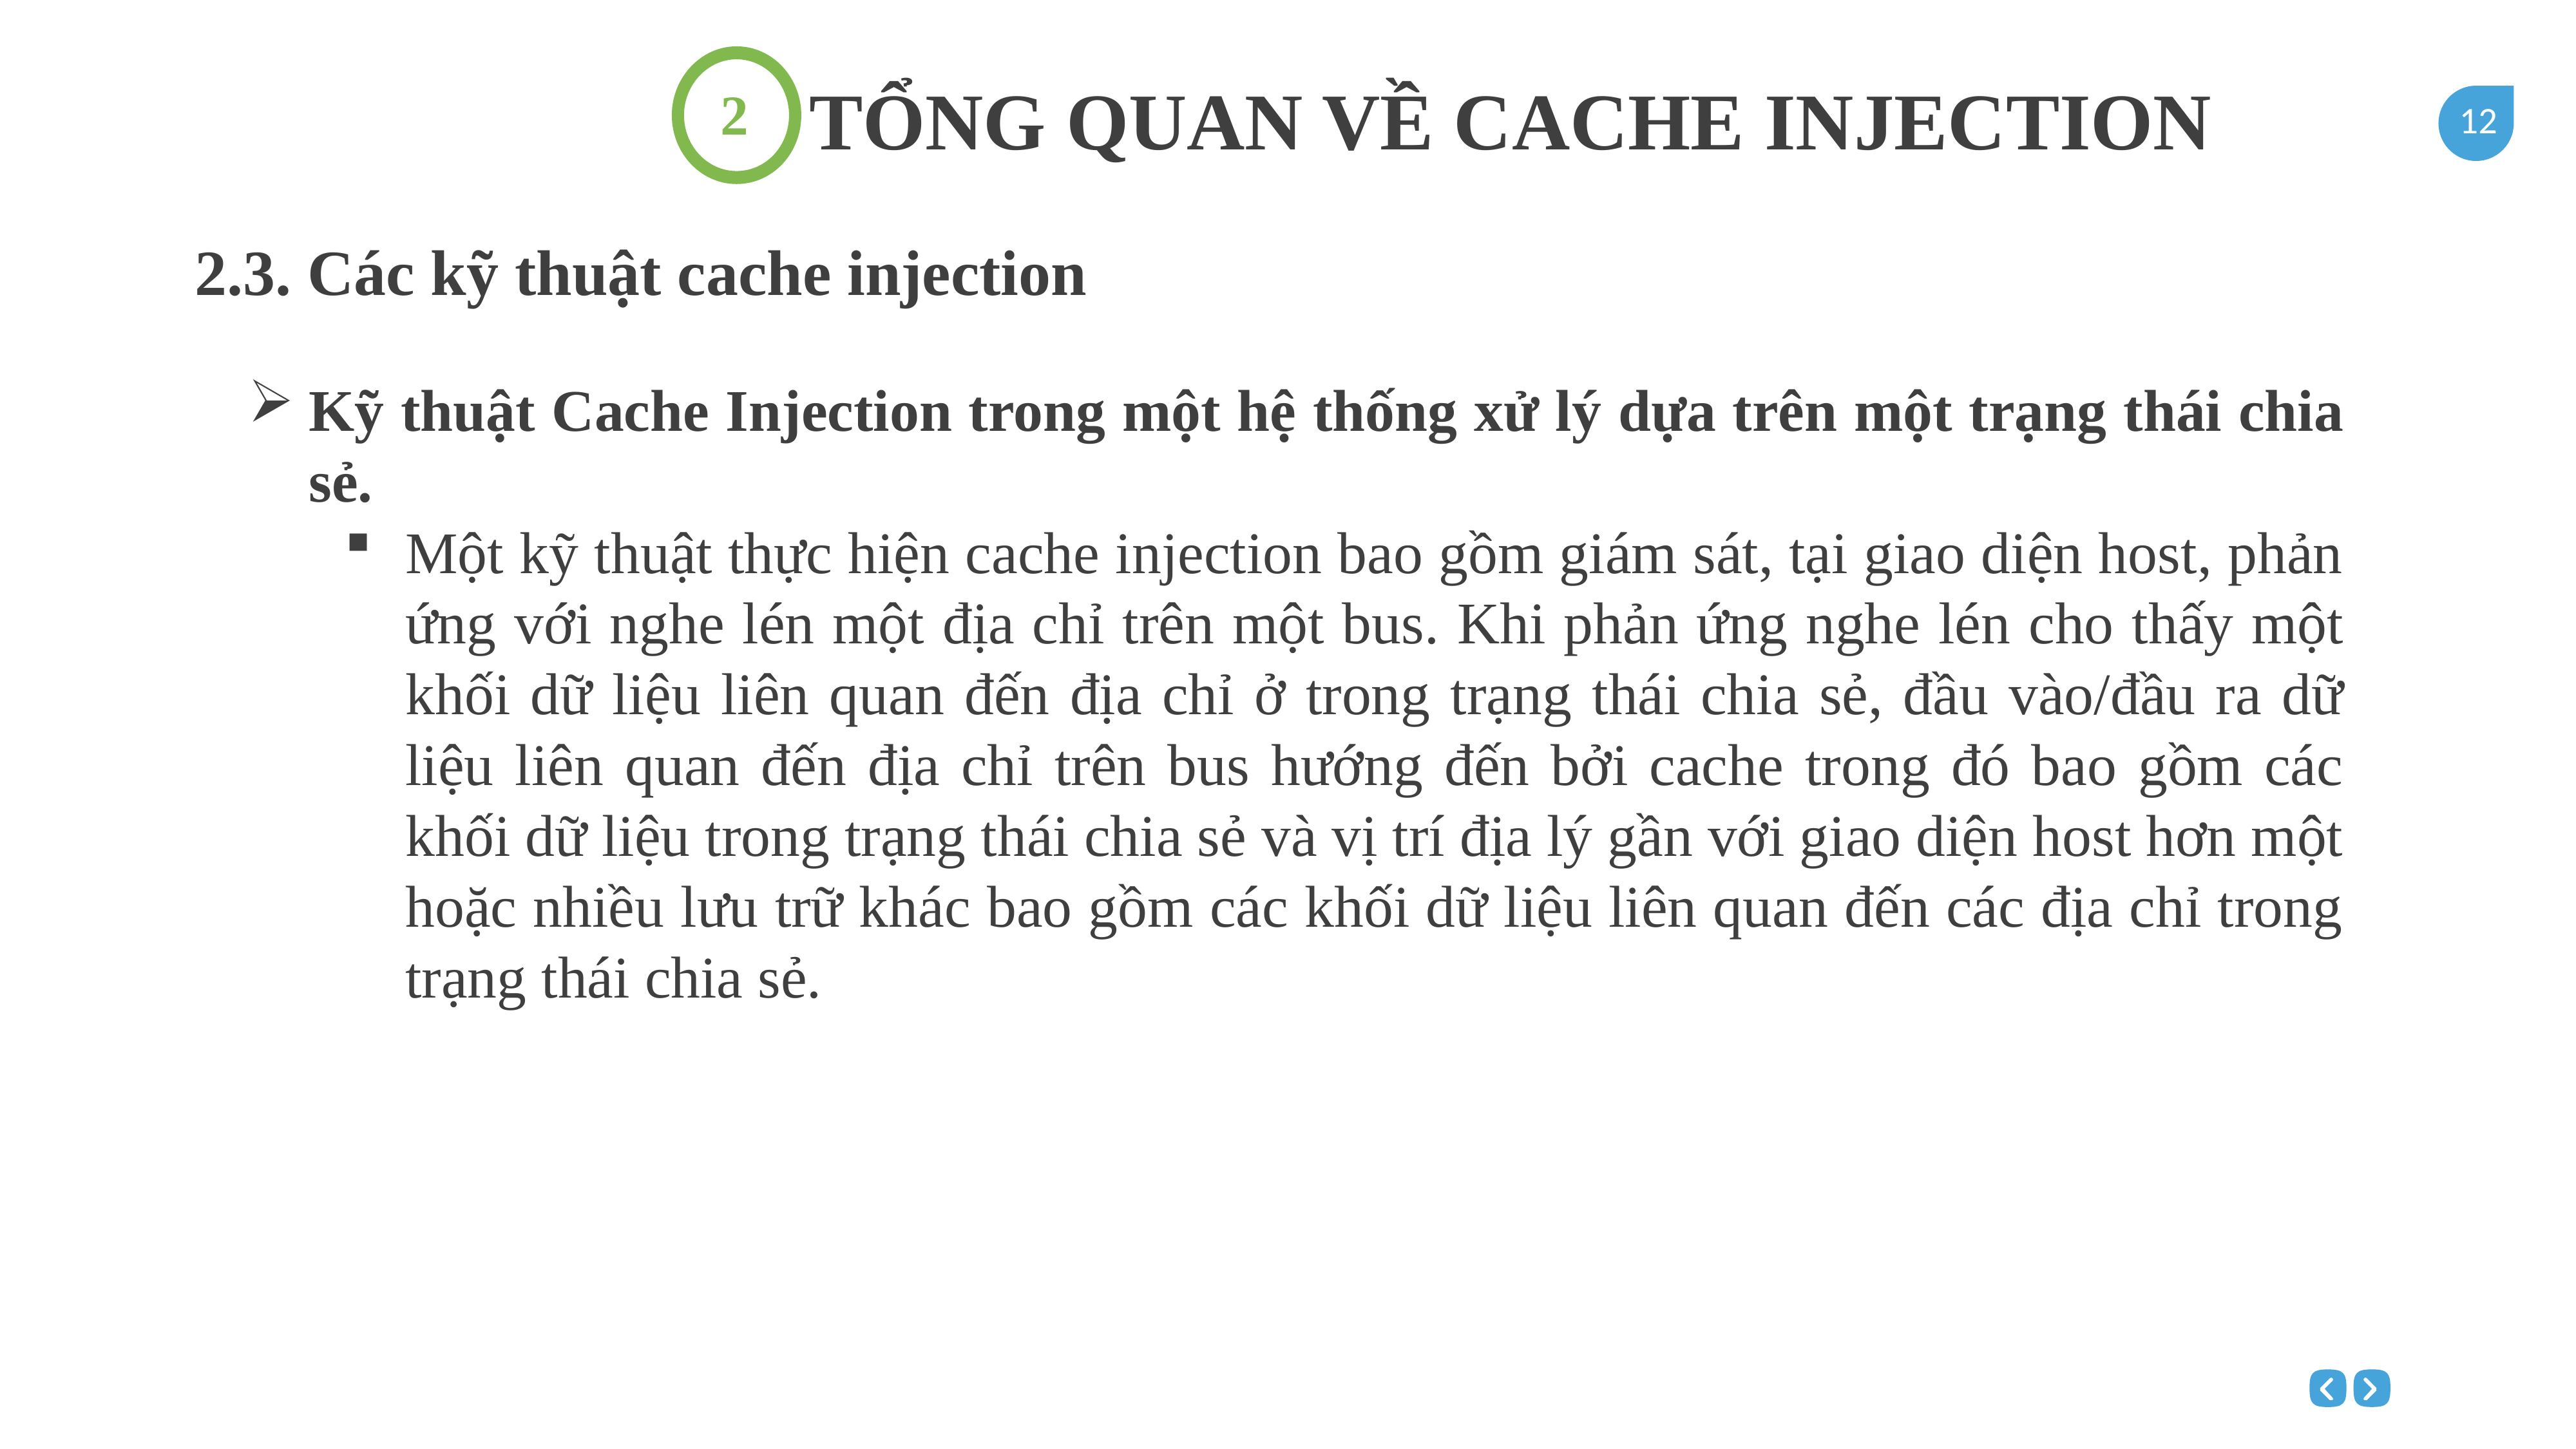

TỔNG QUAN VỀ CACHE INJECTION

2
2.3. Các kỹ thuật cache injection
Kỹ thuật Cache Injection trong một hệ thống xử lý dựa trên một trạng thái chia sẻ.
Một kỹ thuật thực hiện cache injection bao gồm giám sát, tại giao diện host, phản ứng với nghe lén một địa chỉ trên một bus. Khi phản ứng nghe lén cho thấy một khối dữ liệu liên quan đến địa chỉ ở trong trạng thái chia sẻ, đầu vào/đầu ra dữ liệu liên quan đến địa chỉ trên bus hướng đến bởi cache trong đó bao gồm các khối dữ liệu trong trạng thái chia sẻ và vị trí địa lý gần với giao diện host hơn một hoặc nhiều lưu trữ khác bao gồm các khối dữ liệu liên quan đến các địa chỉ trong trạng thái chia sẻ.